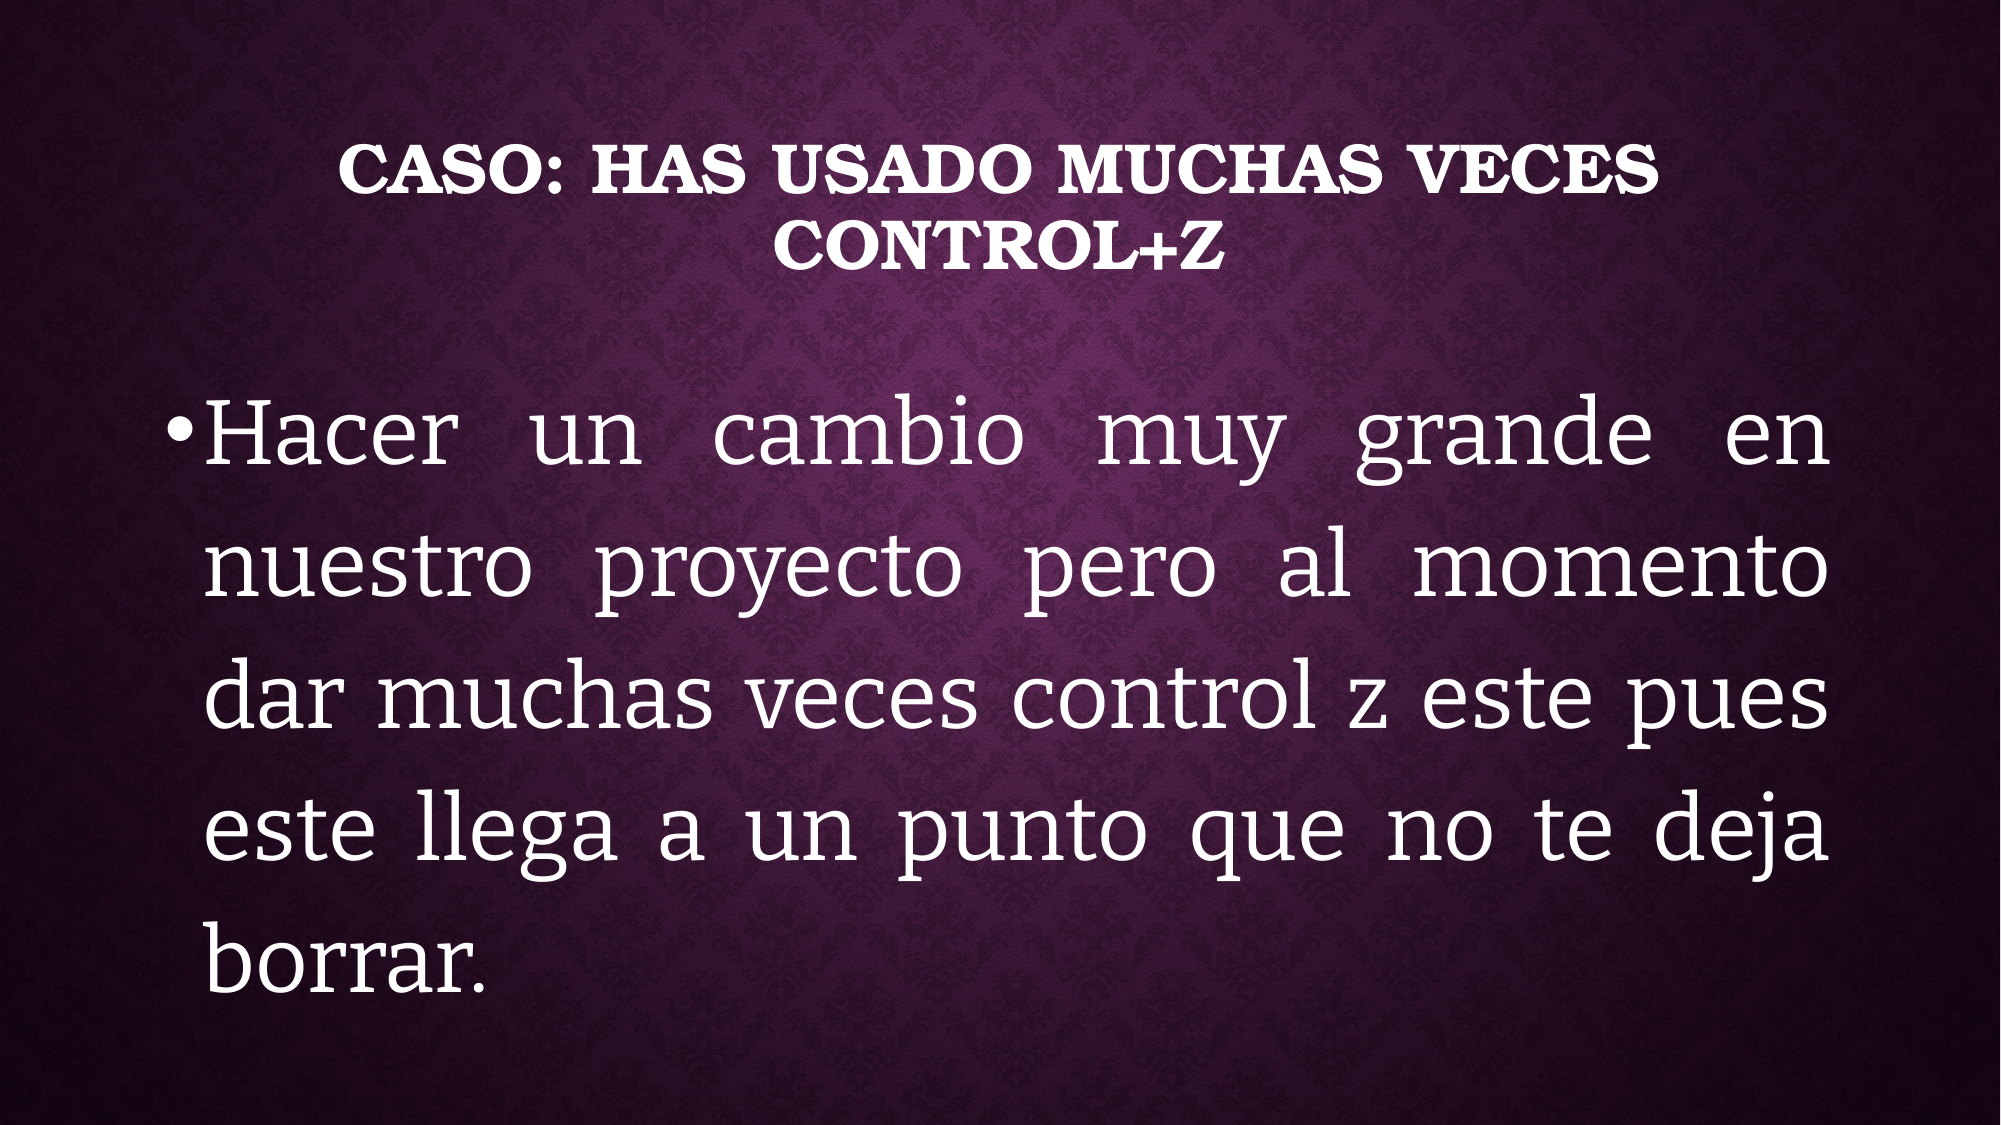

# Caso: has usado muchas veces Control+z
Hacer un cambio muy grande en nuestro proyecto pero al momento dar muchas veces control z este pues este llega a un punto que no te deja borrar.